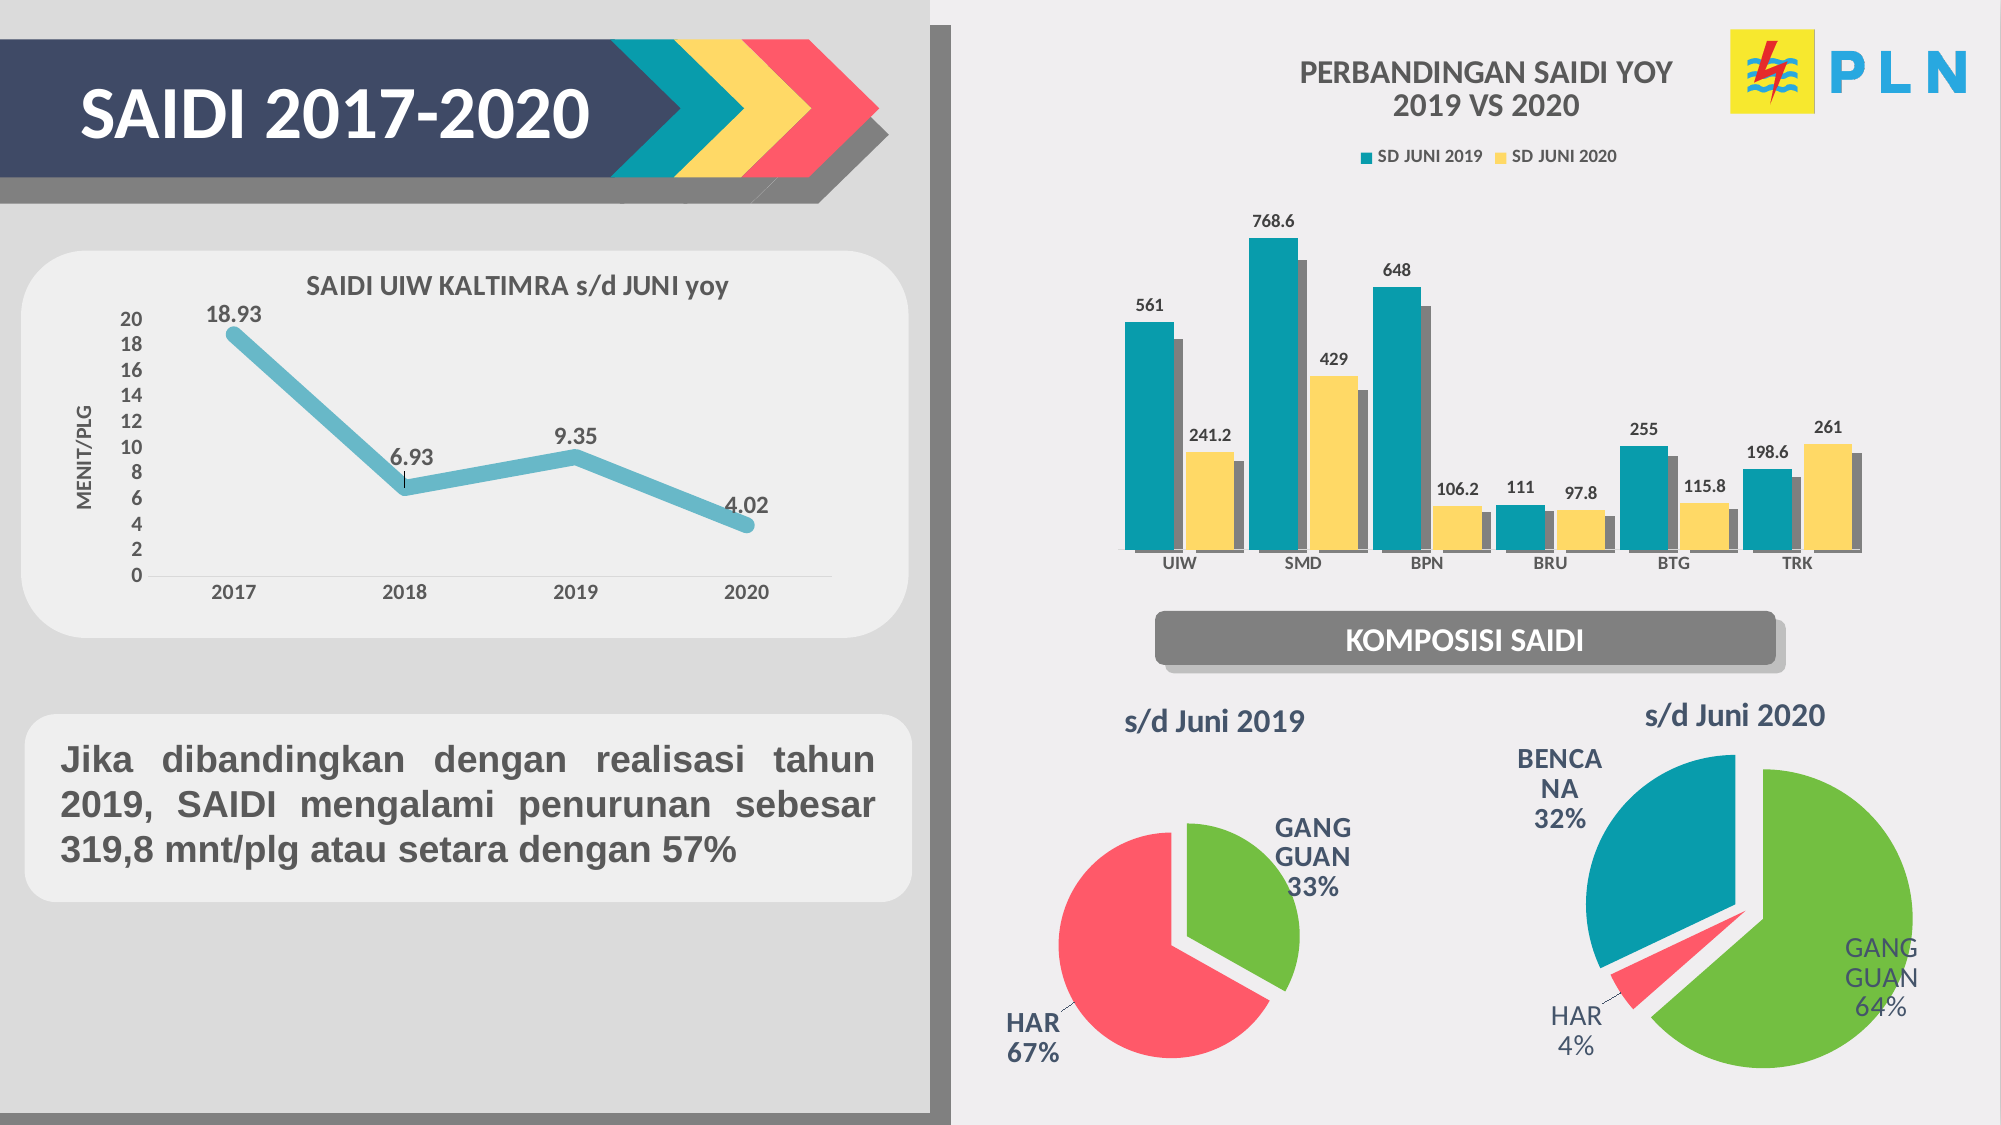

### Chart: PERBANDINGAN SAIDI YOY
2019 VS 2020

| Category |  |  |
|---|---|---|
| UIW | 561.0 | 241.2 |
| SMD | 768.6 | 429.0 |
| BPN | 648.0 | 106.2 |
| BRU | 111.0 | 97.8 |
| BTG | 255.0 | 115.8 |
| TRK | 198.6 | 261.0 |
SAIDI 2017-2020

### Chart

| Category |  |  |
|---|---|---|
| UIW | 561.0 | 241.2 |
| SMD | 768.6 | 429.0 |
| BPN | 648.0 | 106.2 |
| BRU | 111.0 | 97.8 |
| BTG | 255.0 | 115.8 |
| TRK | 198.6 | 261.0 |

### Chart

| Category |  |
|---|---|
| 2017 | 18.93 |
| 2018 | 6.93 |
| 2019 | 9.35 |
| 2020 | 4.02 |
KOMPOSISI SAIDI
KOMPOSISI SAIDI

### Chart: s/d Juni 2019

| Category |  |
|---|---|
| GANGGUAN | 3.58 |
| HAR | 7.22 |
| BENCANA | 0.0 |

### Chart: s/d Juni 2020

| Category | UIW |
|---|---|
| TOTAL GANGGUAN | 2.553675522083548 |
| TOTAL PEMELIHARAAN | 0.1778325150913978 |
| BENCANA ALAM | 1.2876578215952166 |
Jika dibandingkan dengan realisasi tahun 2019, SAIDI mengalami penurunan sebesar 319,8 mnt/plg atau setara dengan 57%